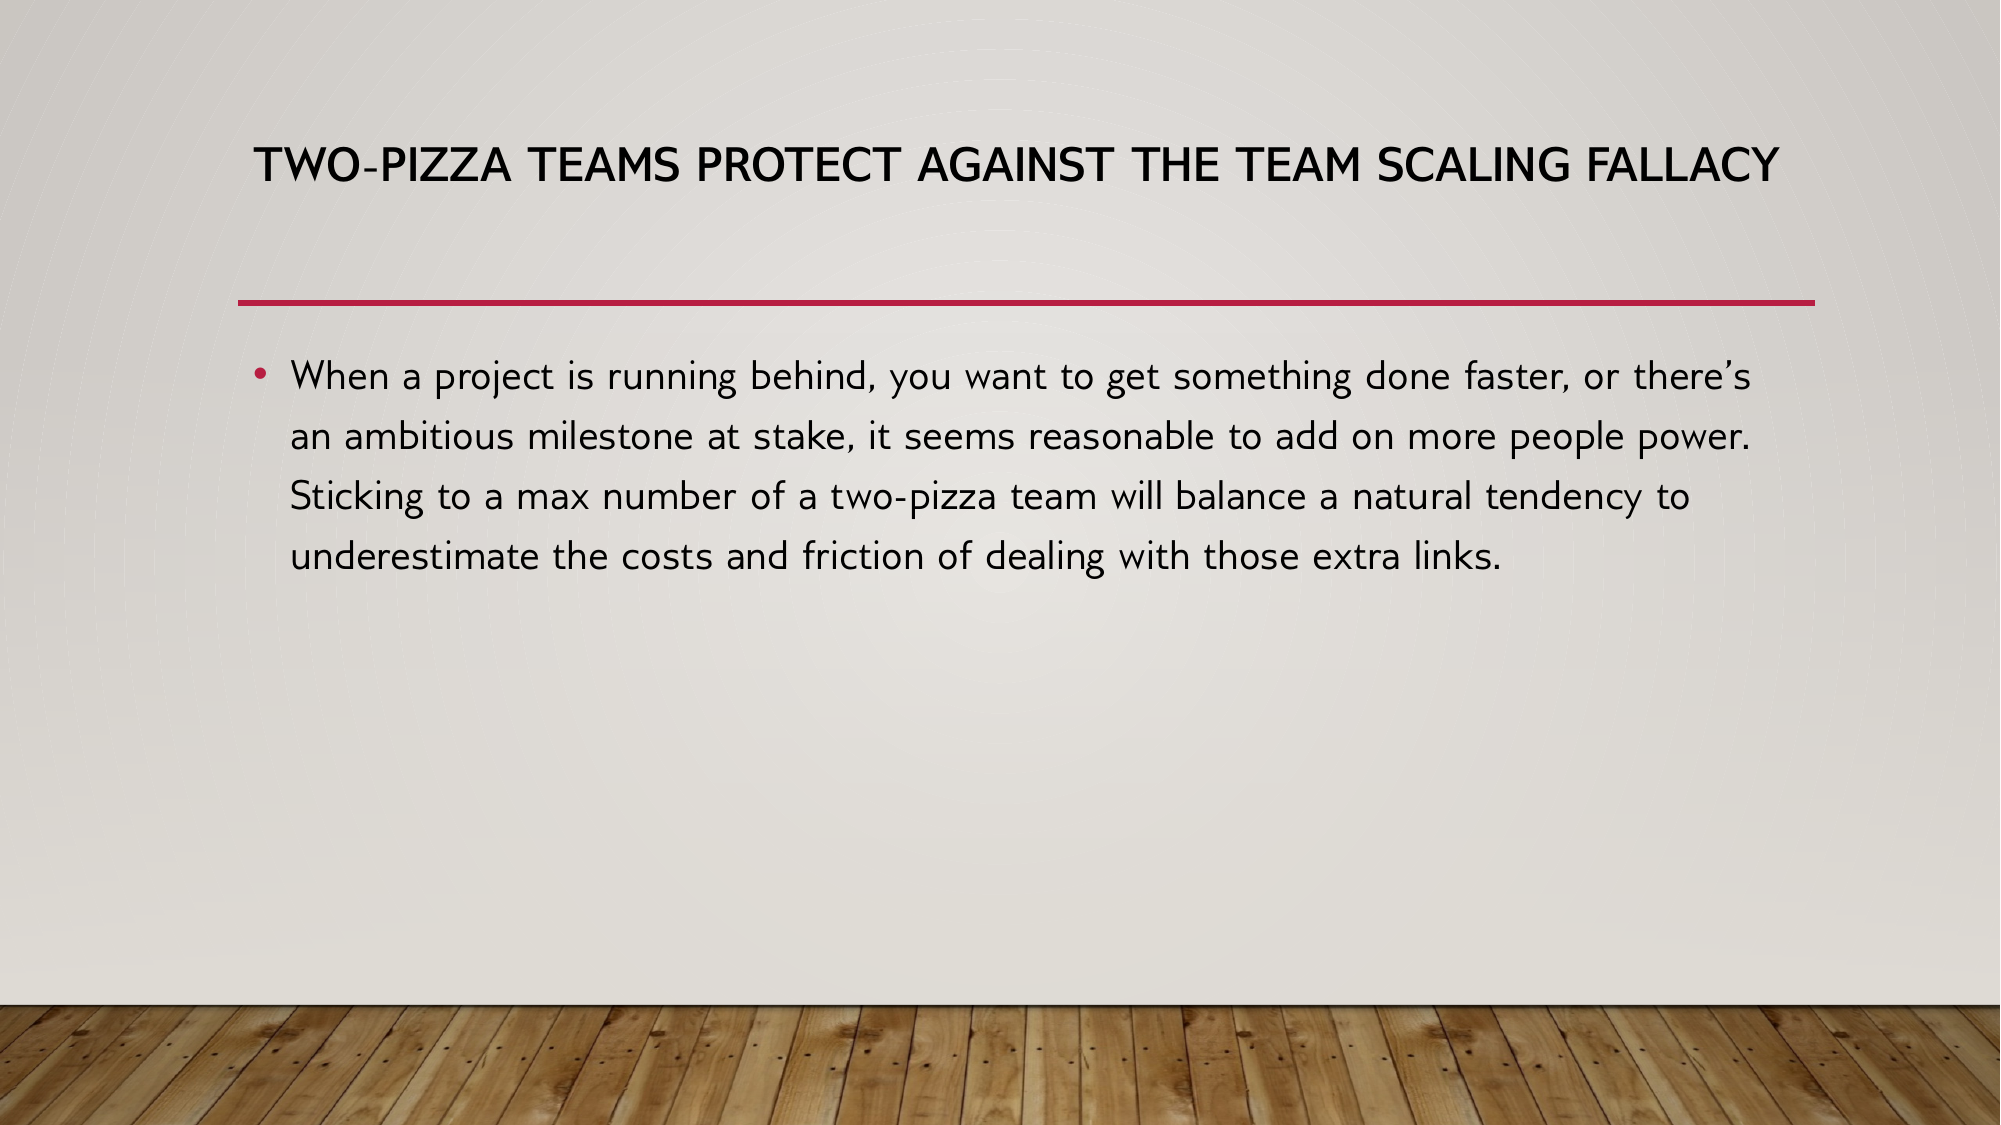

# Two-Pizza Teams Protect Against the Team Scaling Fallacy
When a project is running behind, you want to get something done faster, or there’s an ambitious milestone at stake, it seems reasonable to add on more people power. Sticking to a max number of a two-pizza team will balance a natural tendency to underestimate the costs and friction of dealing with those extra links.